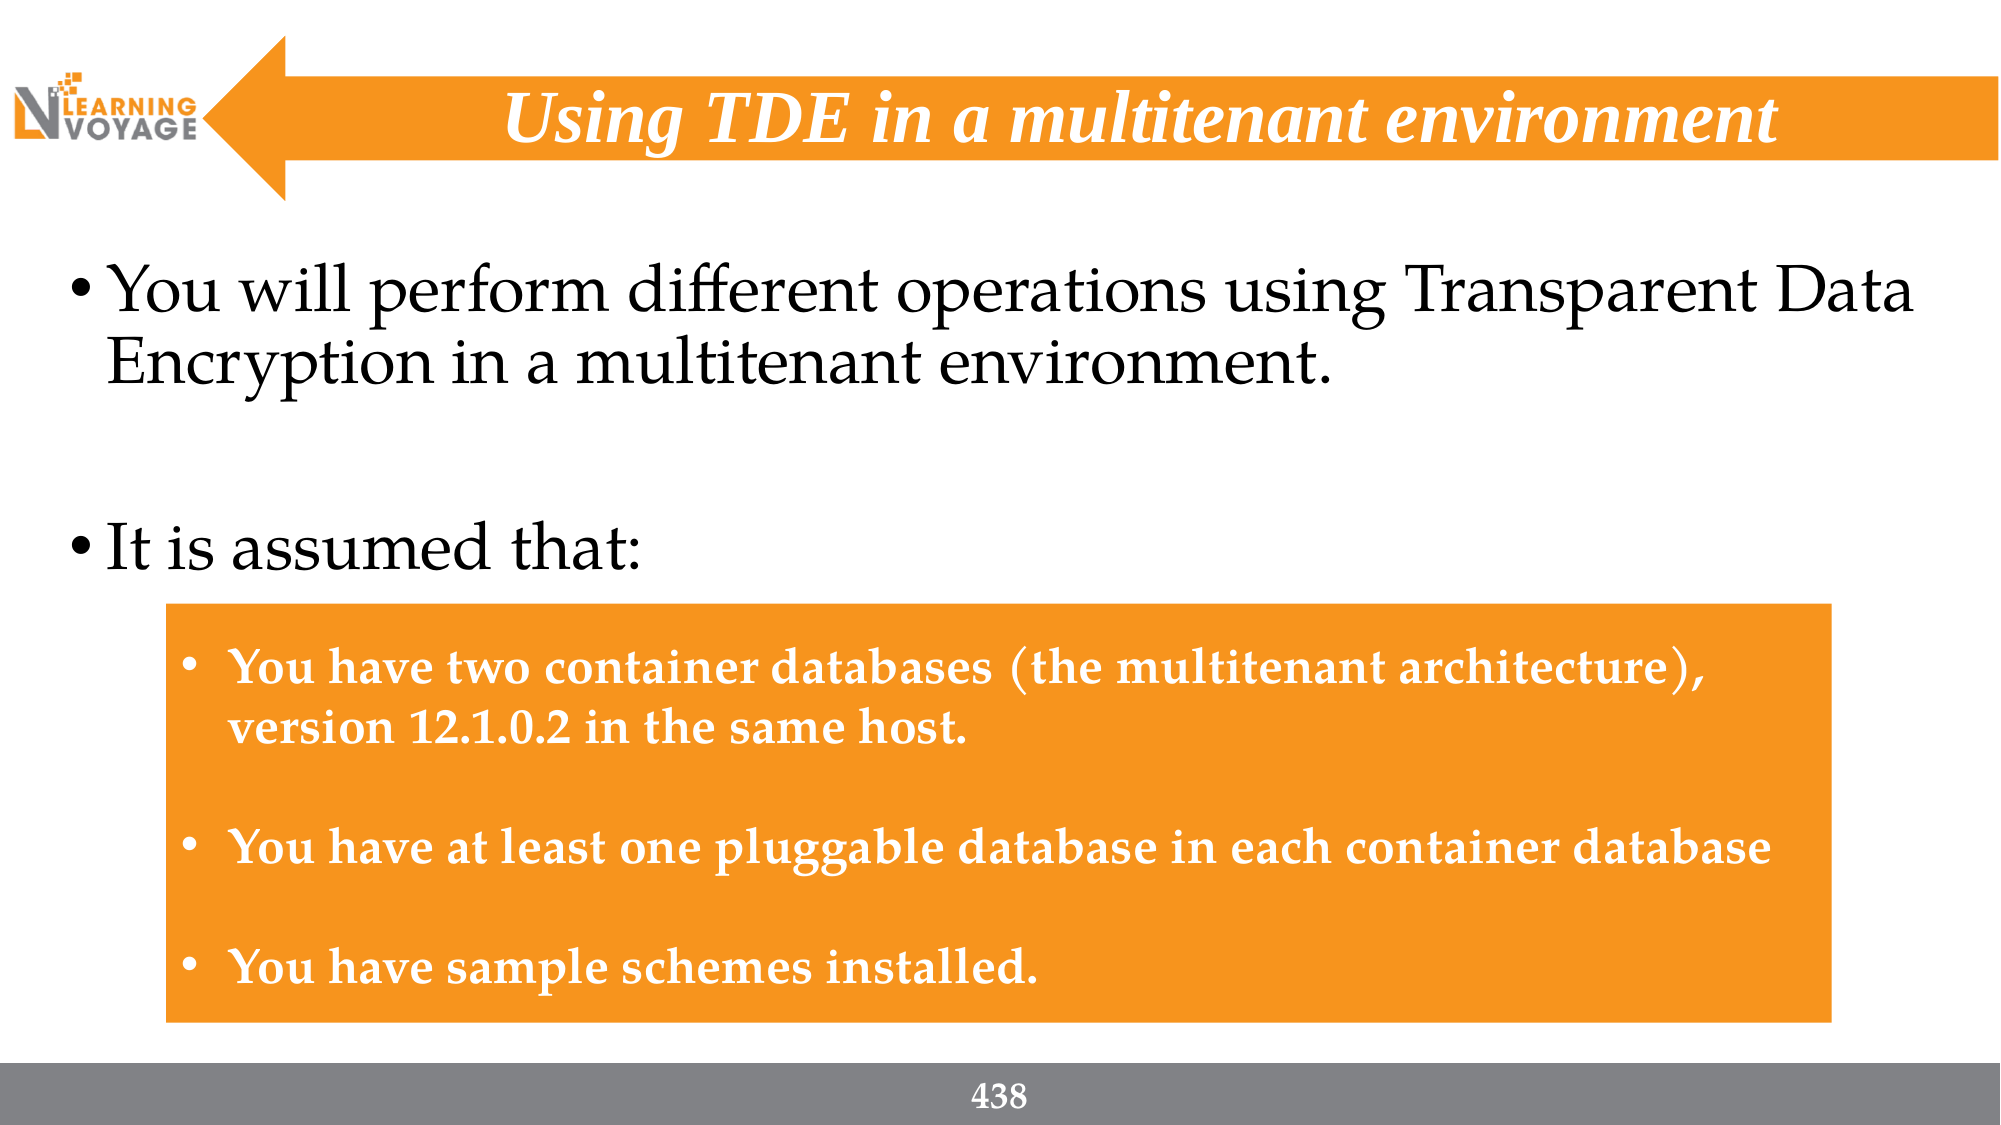

# Using TDE in a multitenant environment
You will perform different operations using Transparent Data Encryption in a multitenant environment.

It is assumed that:

You have two container databases (the multitenant architecture), version 12.1.0.2 in the same host.

You have at least one pluggable database in each container database

You have sample schemes installed.
438